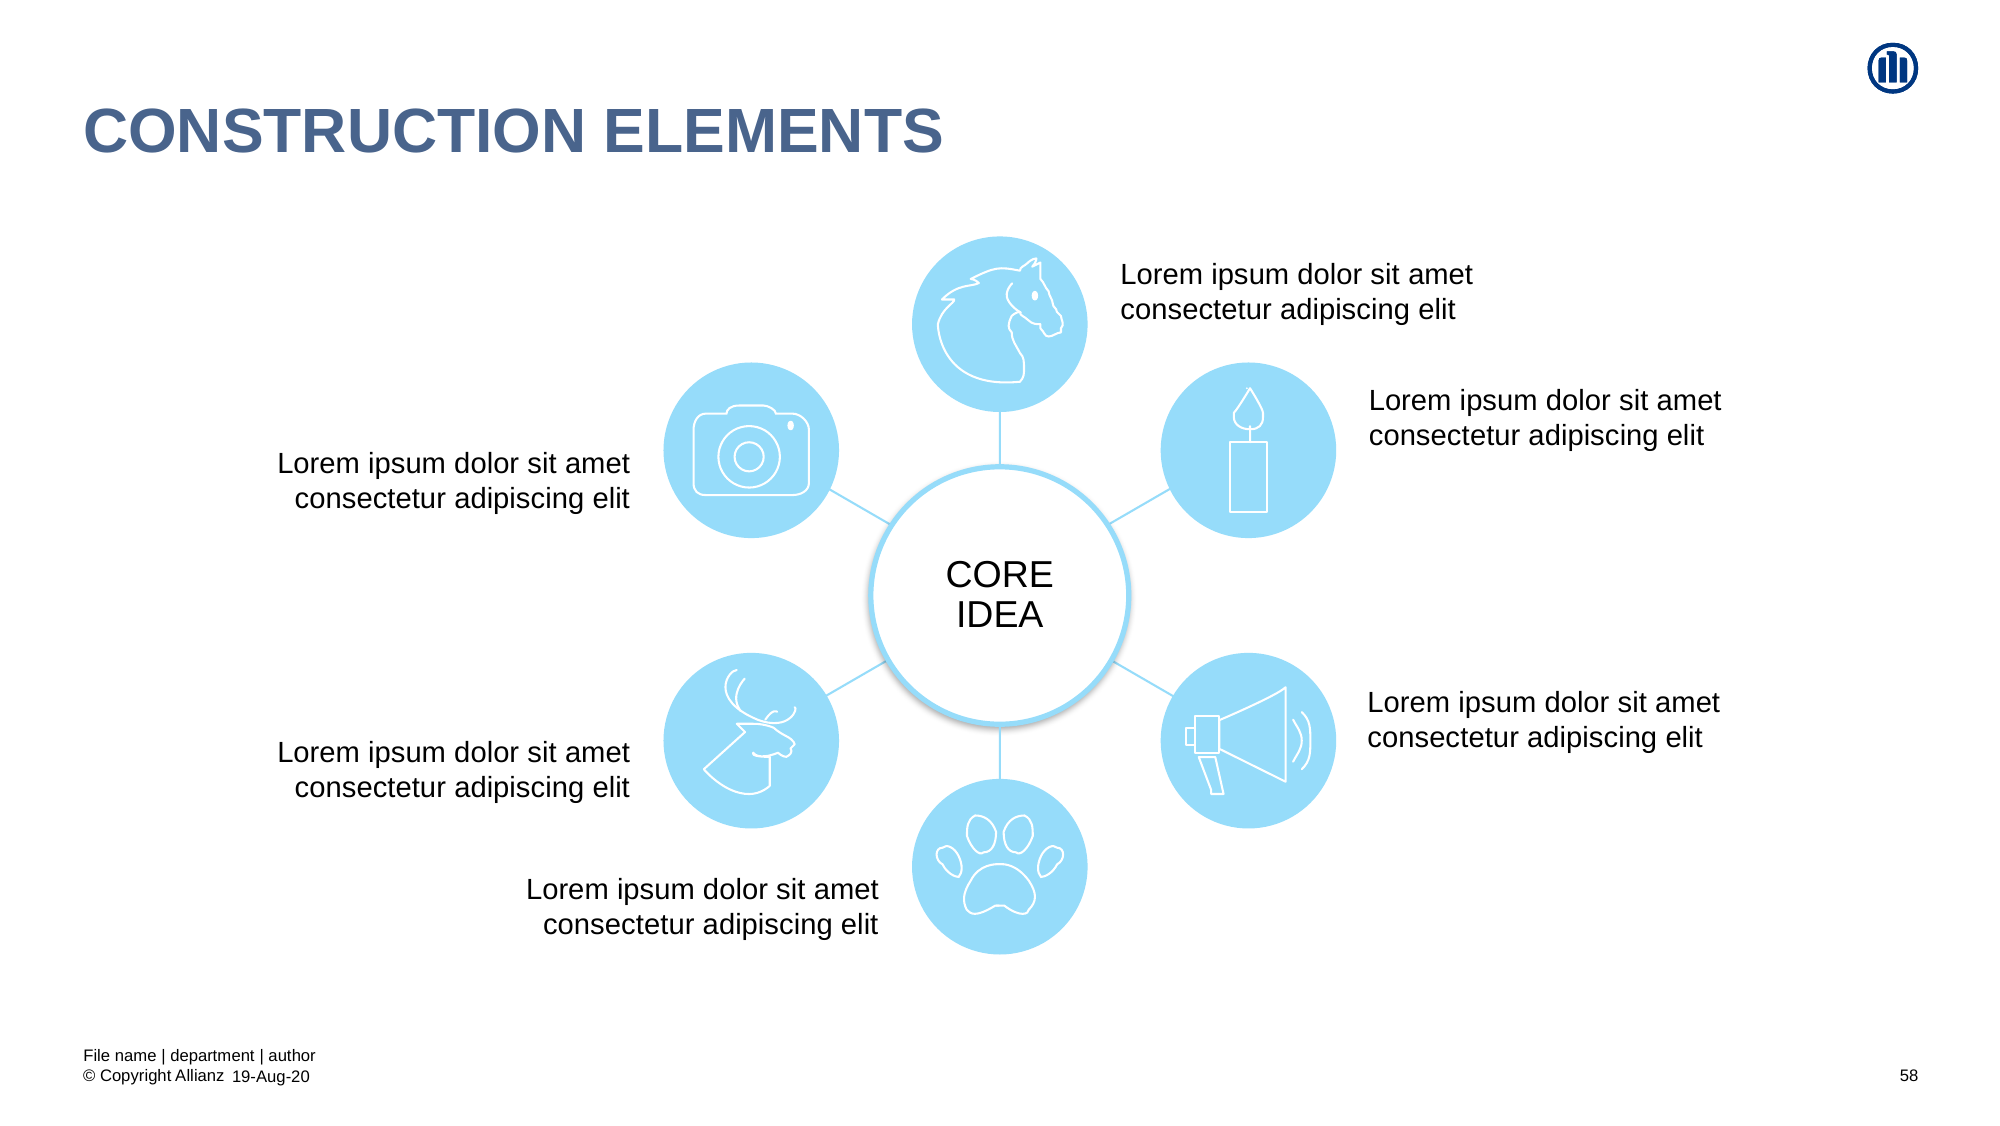

# Construction elements
Lorem ipsum dolor sit amet consectetur adipiscing elit

Lorem ipsum dolor sit amet consectetur adipiscing elit

Lorem ipsum dolor sit amet consectetur adipiscing elit
CORE
IDEA

Lorem ipsum dolor sit amet consectetur adipiscing elit

Lorem ipsum dolor sit amet consectetur adipiscing elit

Lorem ipsum dolor sit amet consectetur adipiscing elit
File name | department | author
58
19-Aug-20